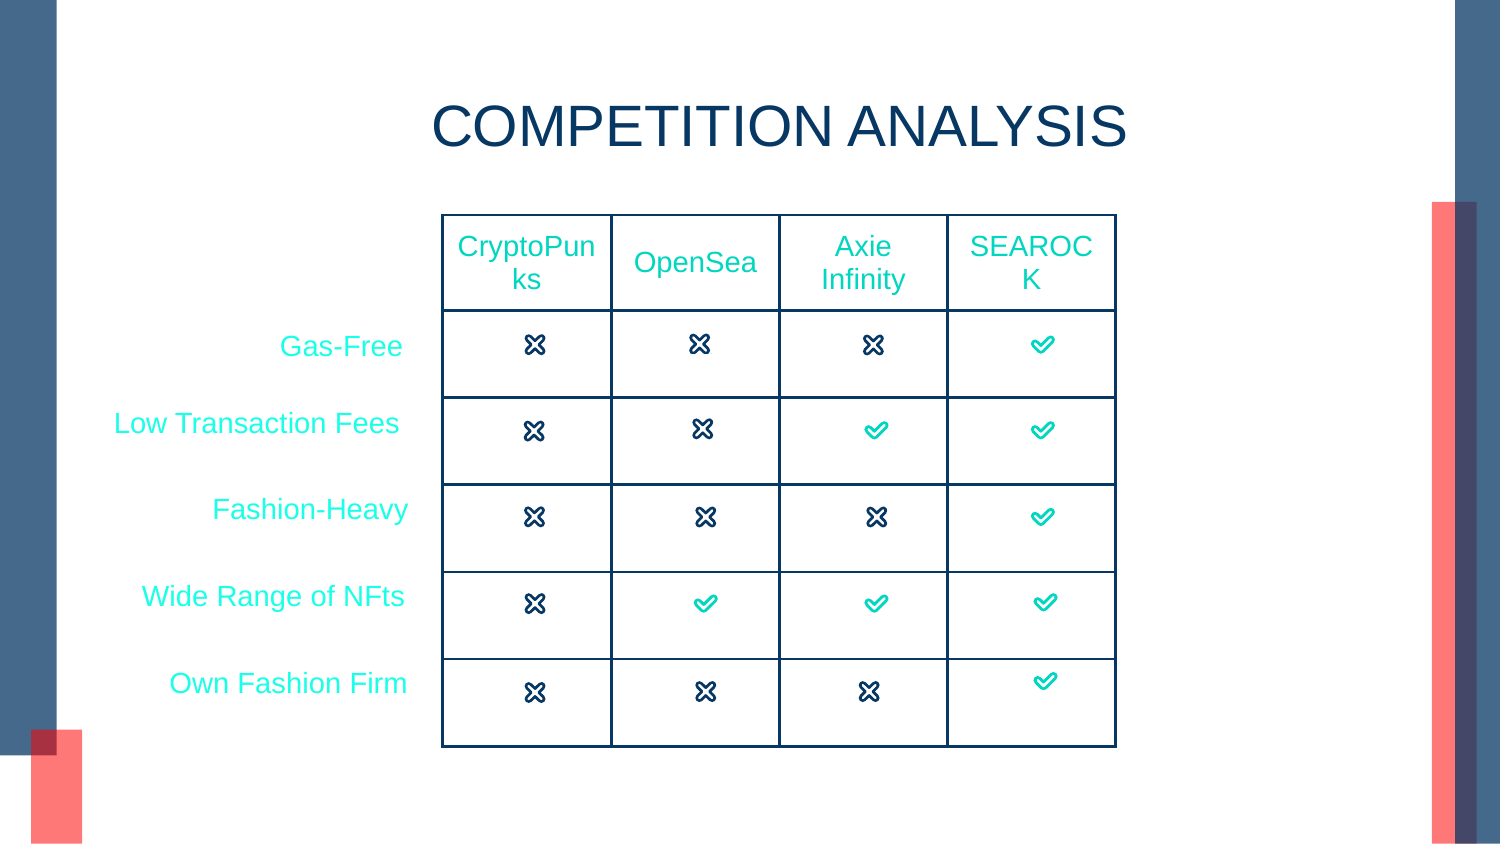

# COMPETITION ANALYSIS
| CryptoPunks | OpenSea | Axie Infinity | SEAROCK |
| --- | --- | --- | --- |
|  |  |  |  |
|  |  |  |  |
|  |  |  |  |
|  |  |  |  |
|  |  |  |  |
Gas-Free

Low Transaction Fees

Fashion-Heavy

Wide Range of NFts

Own Fashion Firm